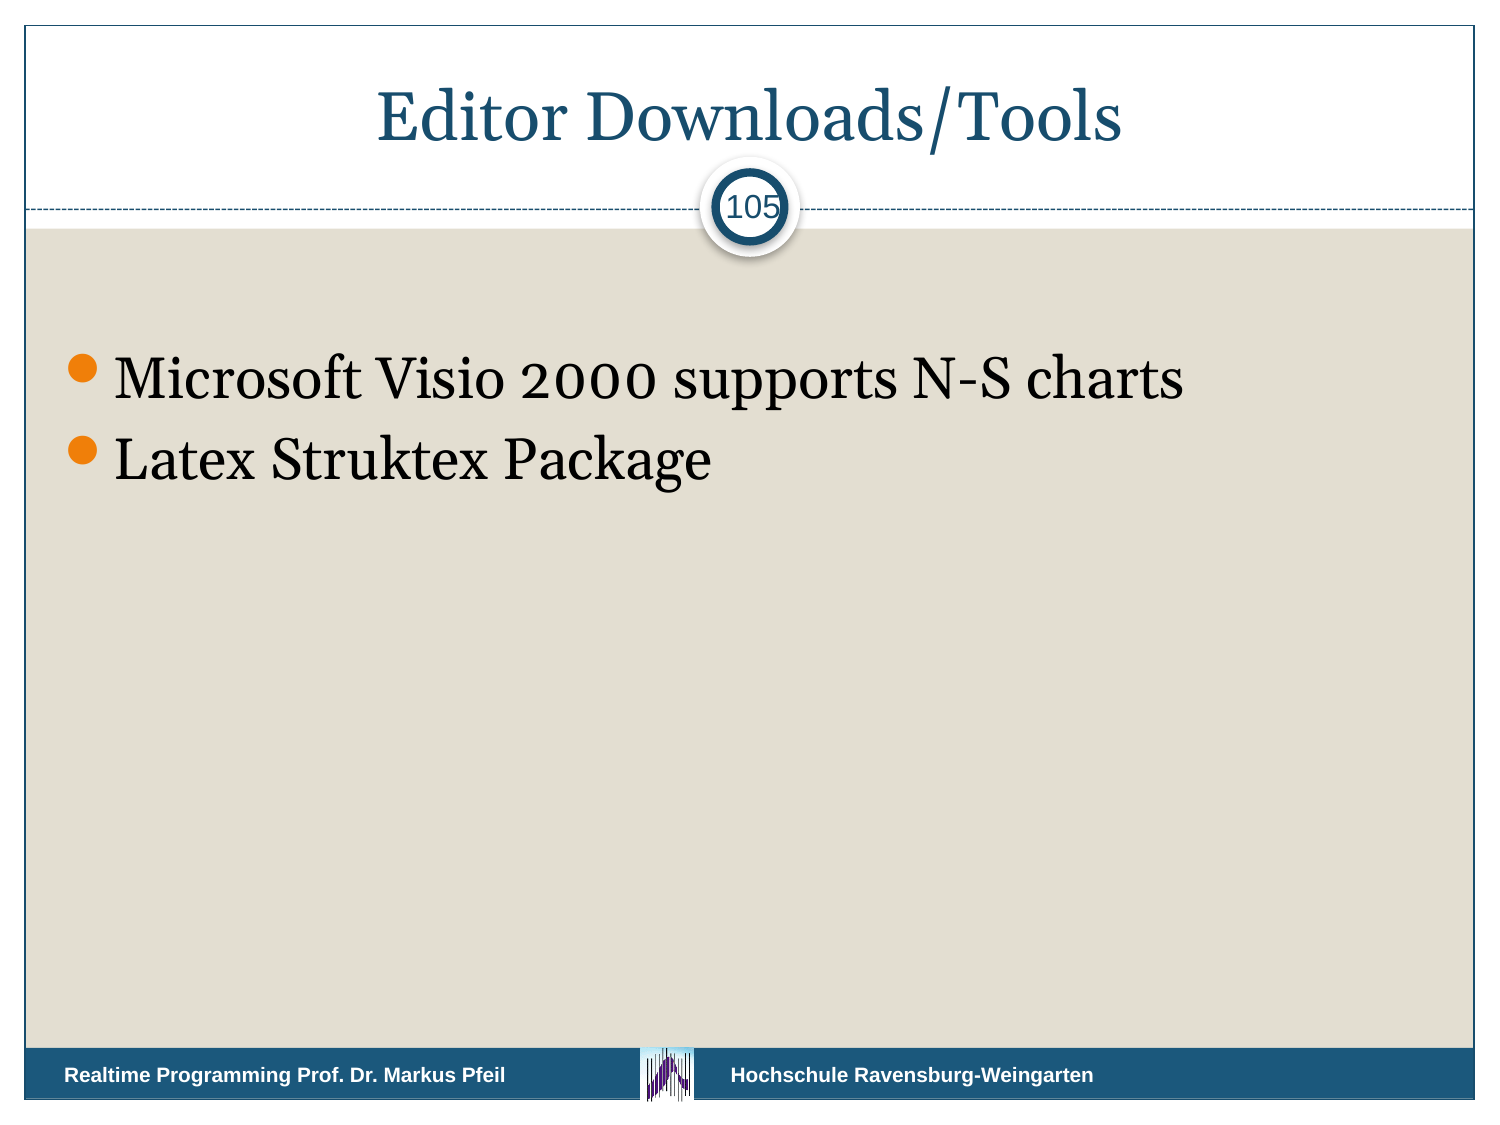

# Editor Downloads/Tools
105

Microsoft Visio 2000 supports N-S charts
Latex Struktex Package

Realtime Programming Prof. Dr. Markus Pfeil